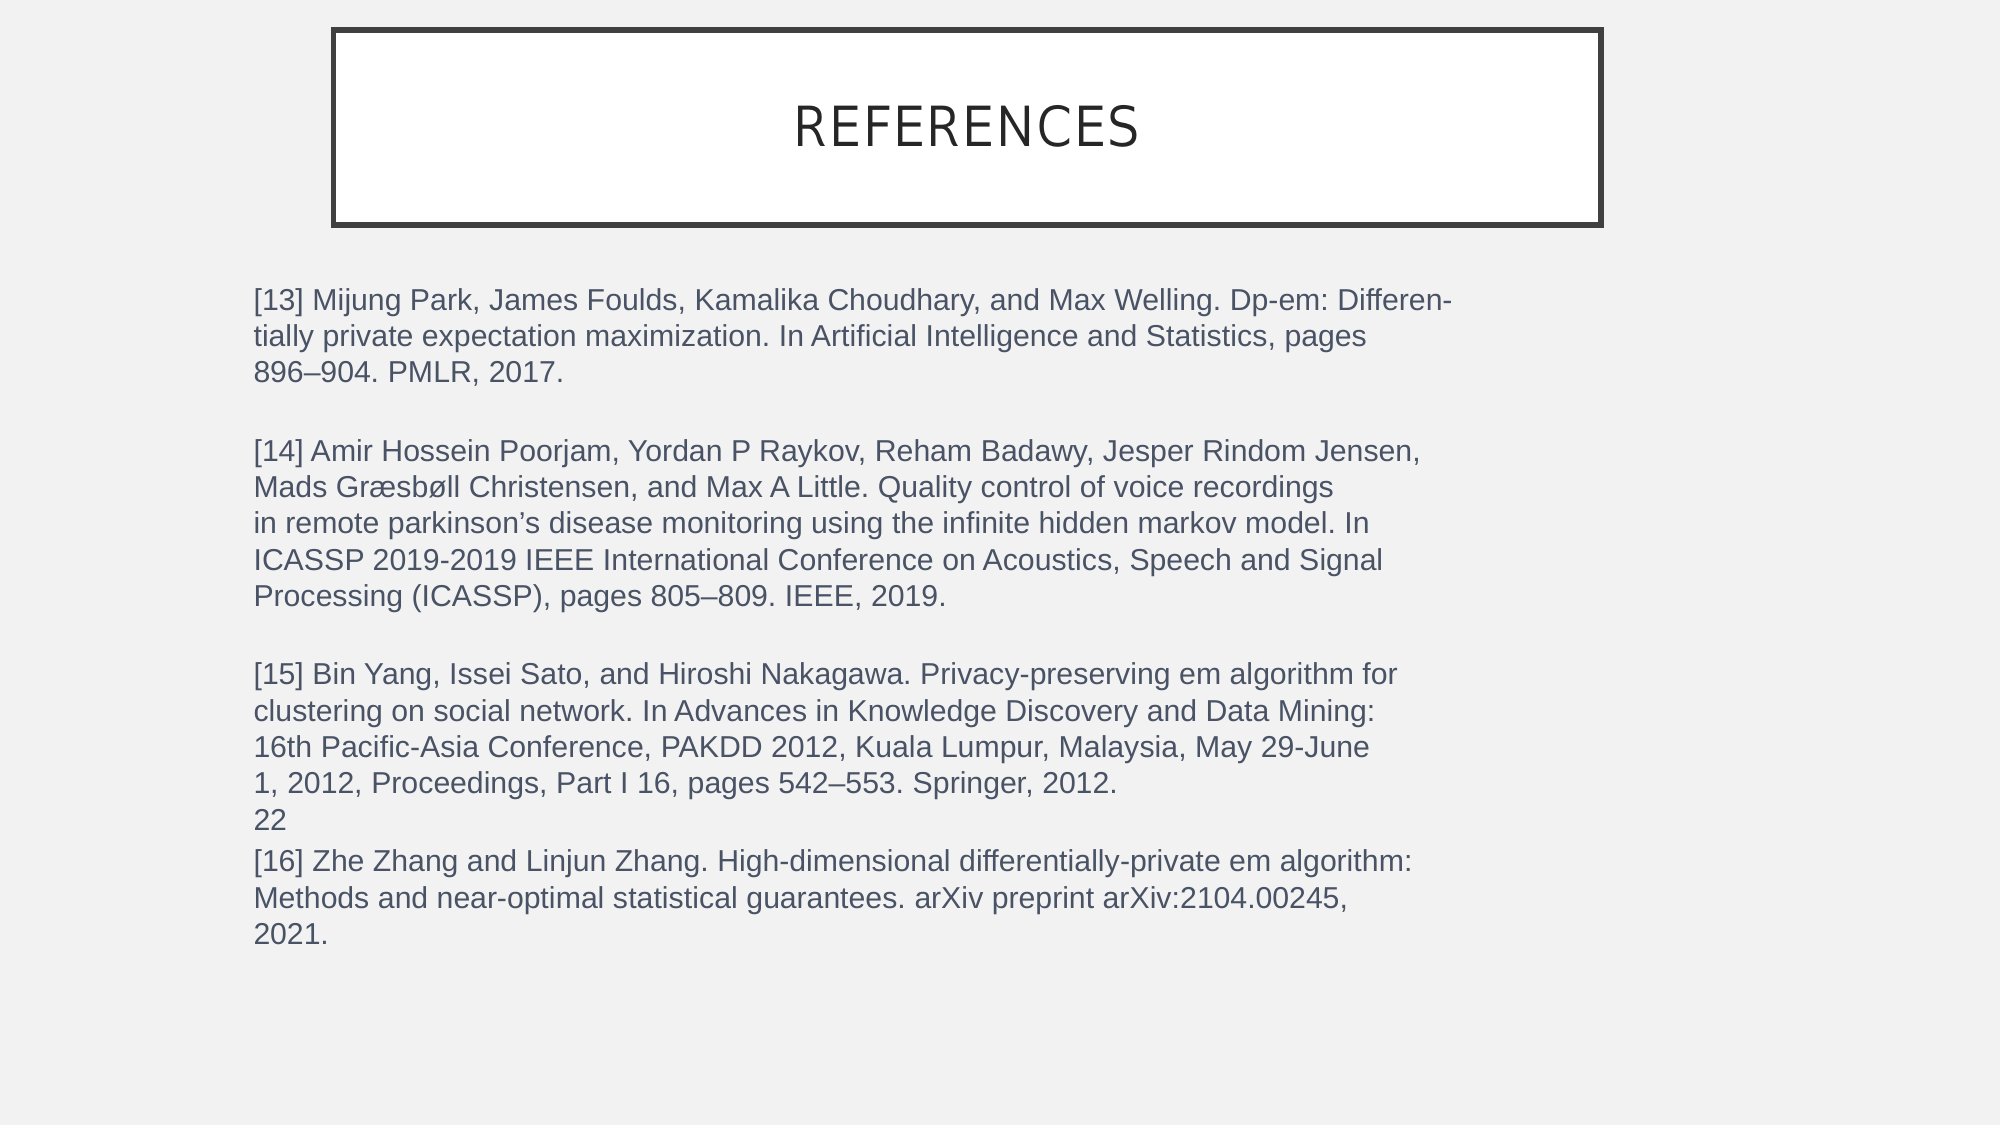

# references
[13] Mijung Park, James Foulds, Kamalika Choudhary, and Max Welling. Dp-em: Differen-
tially private expectation maximization. In Artificial Intelligence and Statistics, pages
896–904. PMLR, 2017.
[14] Amir Hossein Poorjam, Yordan P Raykov, Reham Badawy, Jesper Rindom Jensen,
Mads Græsbøll Christensen, and Max A Little. Quality control of voice recordings
in remote parkinson’s disease monitoring using the infinite hidden markov model. In
ICASSP 2019-2019 IEEE International Conference on Acoustics, Speech and Signal
Processing (ICASSP), pages 805–809. IEEE, 2019.
[15] Bin Yang, Issei Sato, and Hiroshi Nakagawa. Privacy-preserving em algorithm for
clustering on social network. In Advances in Knowledge Discovery and Data Mining:
16th Pacific-Asia Conference, PAKDD 2012, Kuala Lumpur, Malaysia, May 29-June
1, 2012, Proceedings, Part I 16, pages 542–553. Springer, 2012.
22
[16] Zhe Zhang and Linjun Zhang. High-dimensional differentially-private em algorithm:
Methods and near-optimal statistical guarantees. arXiv preprint arXiv:2104.00245,
2021.